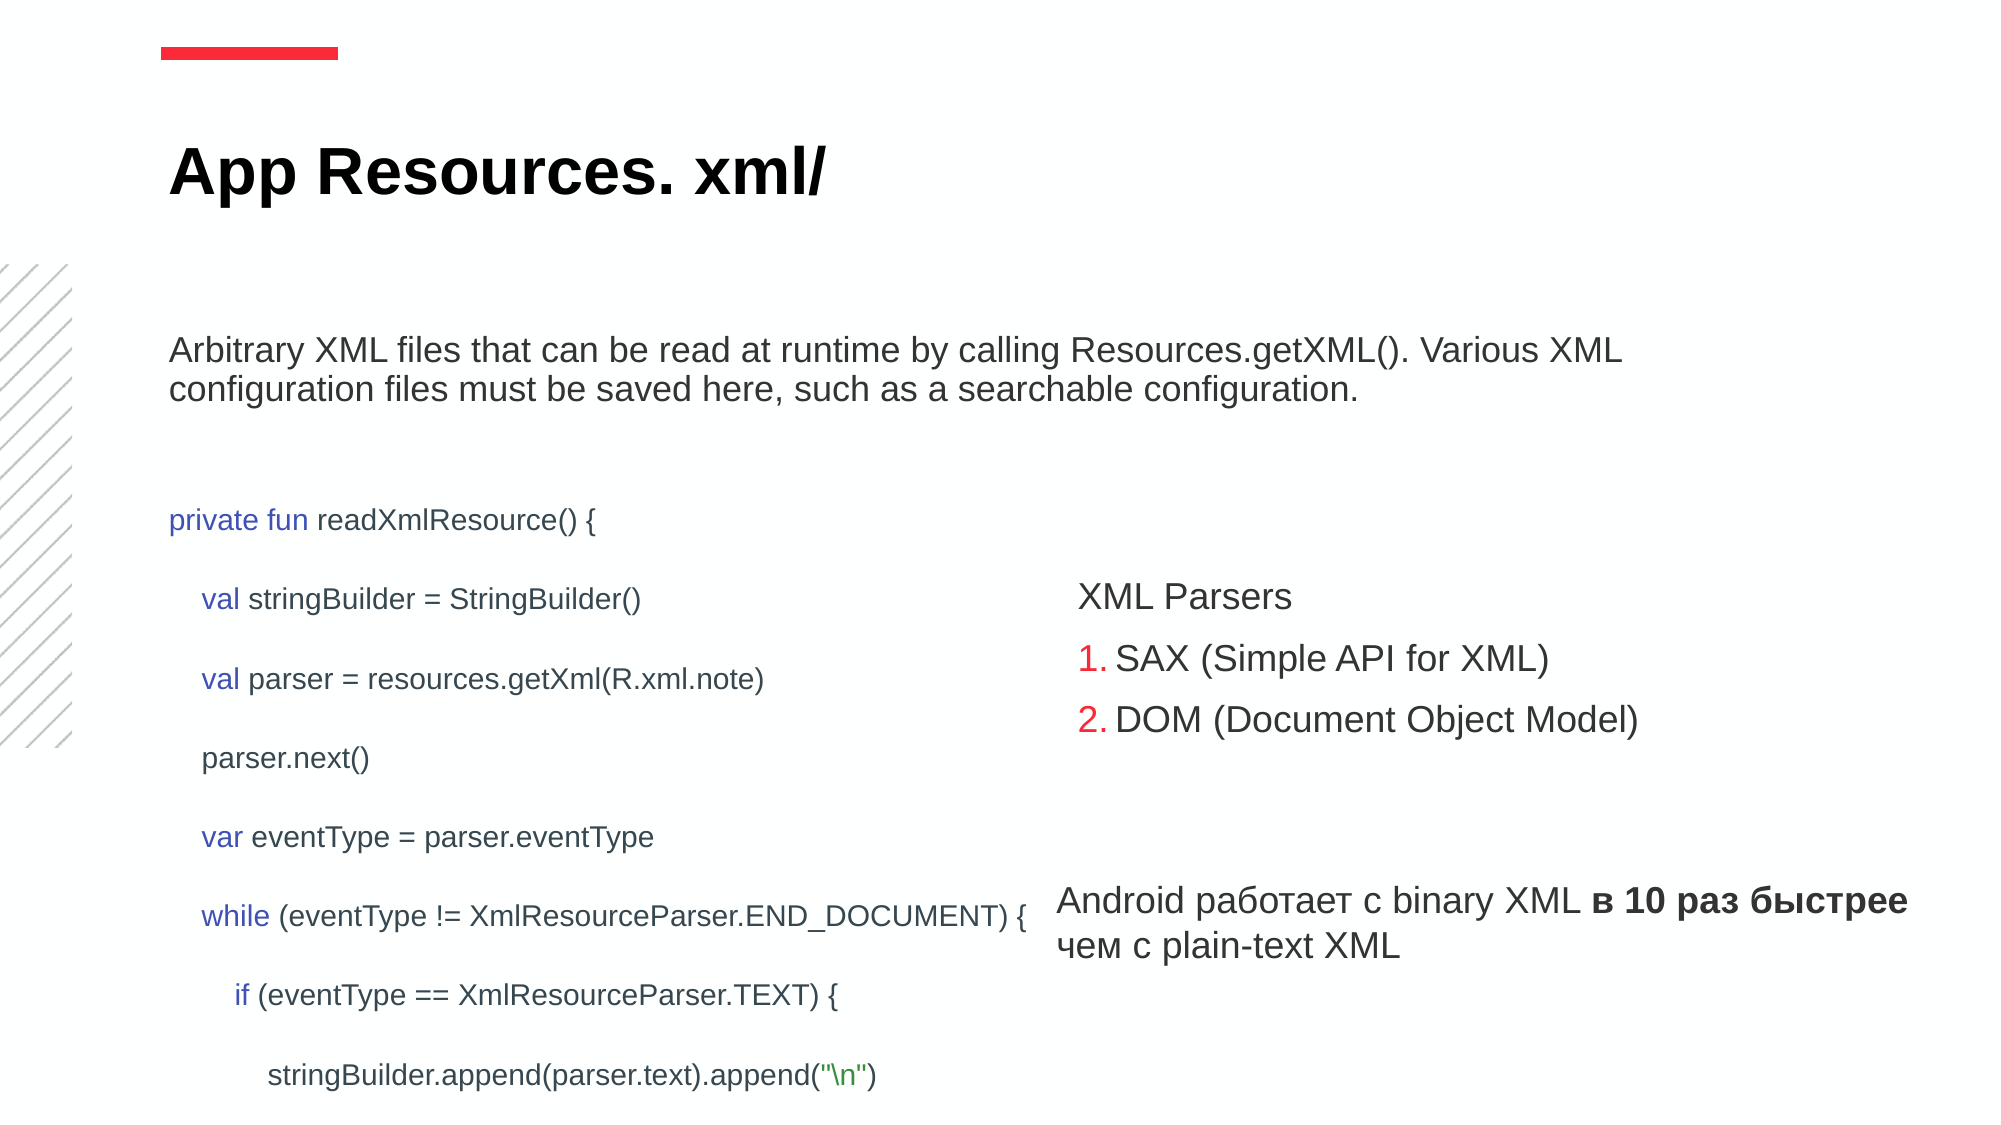

App Resources. xml/
XML Parsers
SAX (Simple API for XML)
DOM (Document Object Model)
Arbitrary XML files that can be read at runtime by calling Resources.getXML(). Various XML configuration files must be saved here, such as a searchable configuration.

private fun readXmlResource() {
    val stringBuilder = StringBuilder()
    val parser = resources.getXml(R.xml.note)
    parser.next()
    var eventType = parser.eventType
    while (eventType != XmlResourceParser.END_DOCUMENT) {
        if (eventType == XmlResourceParser.TEXT) {
            stringBuilder.append(parser.text).append("\n")
        }
        eventType = parser.next()
    }
    tvHello.text = stringBuilder.toString()
}
Android работает с binary XML в 10 раз быстрее
чем с plain-text XML
10